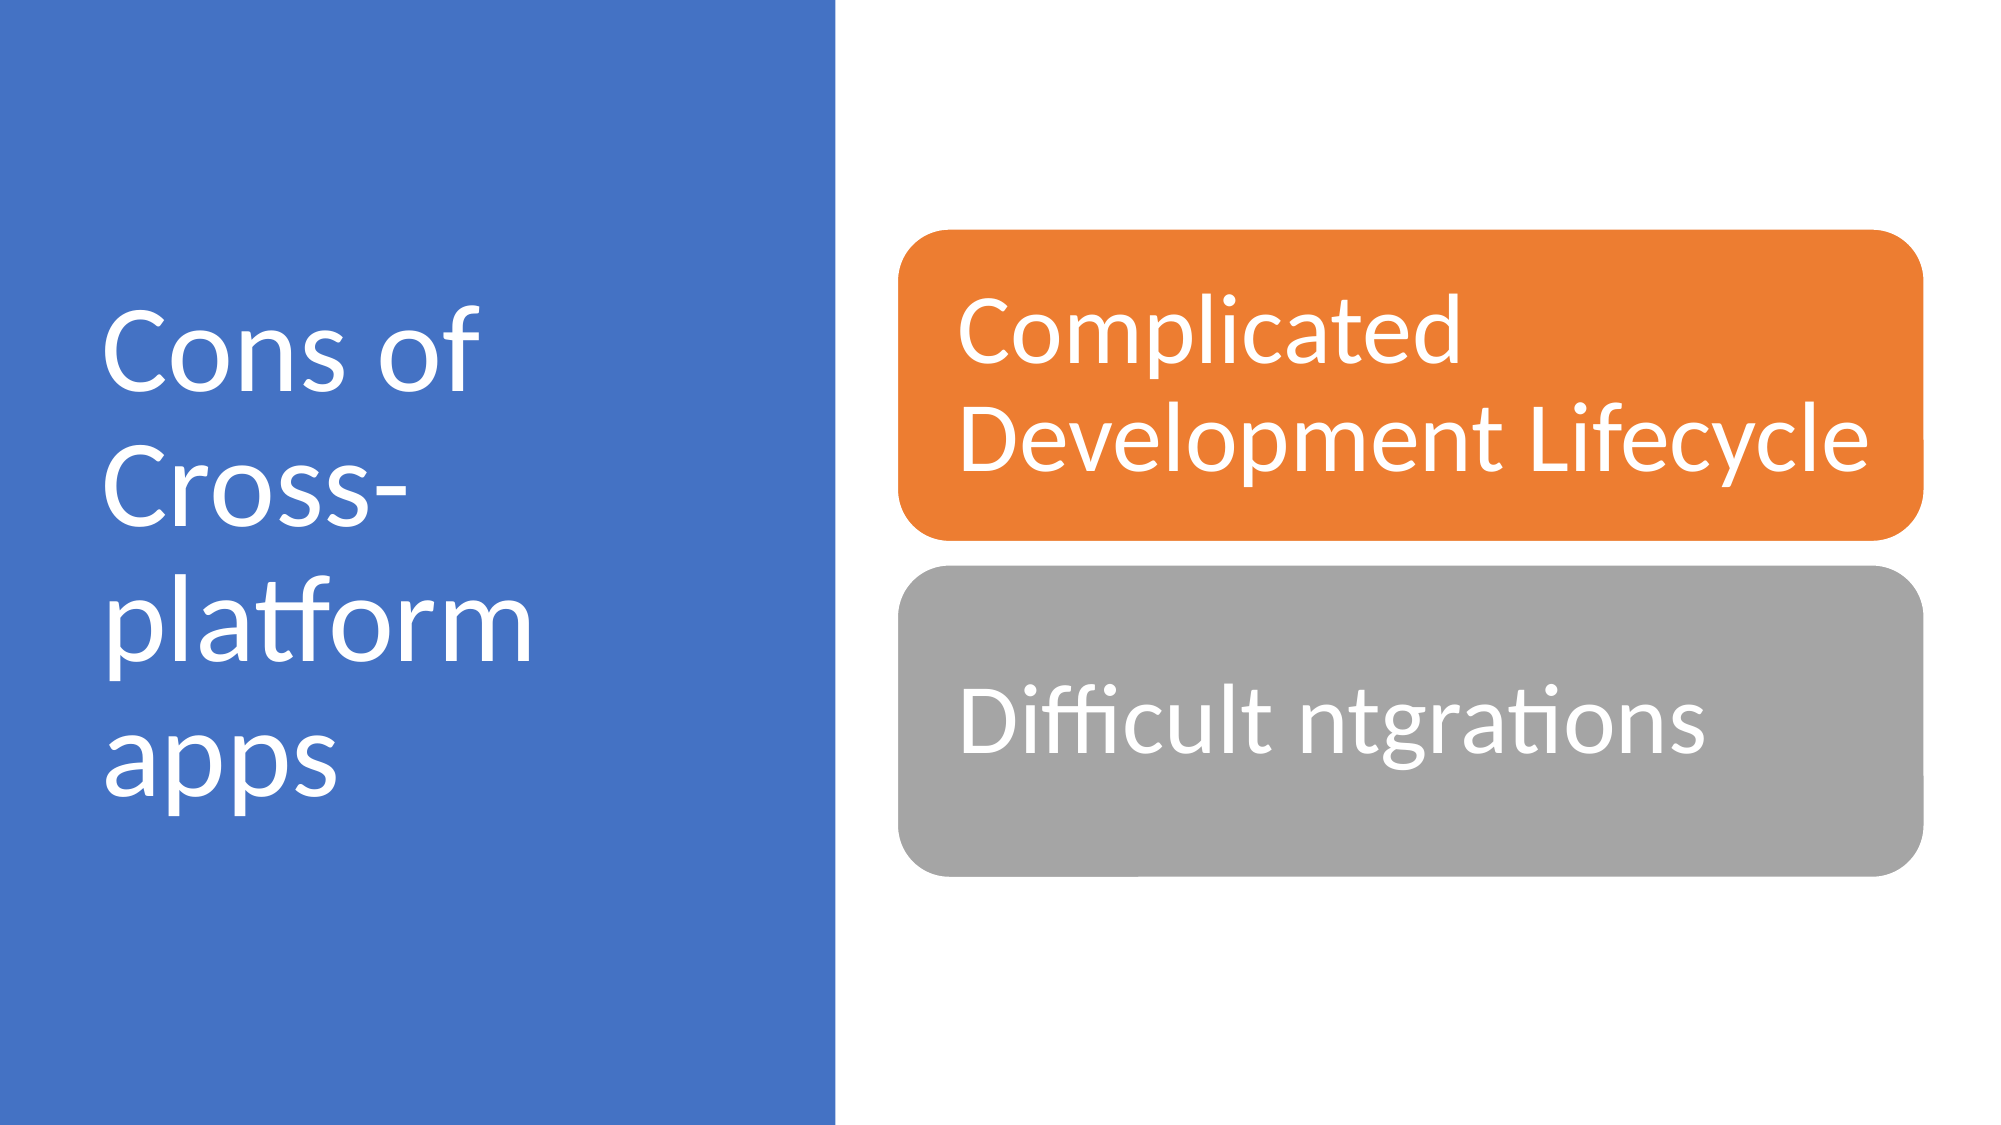

# Cons of Cross-platform apps
Complicated Development Lifecycle
Difficult ntgrations